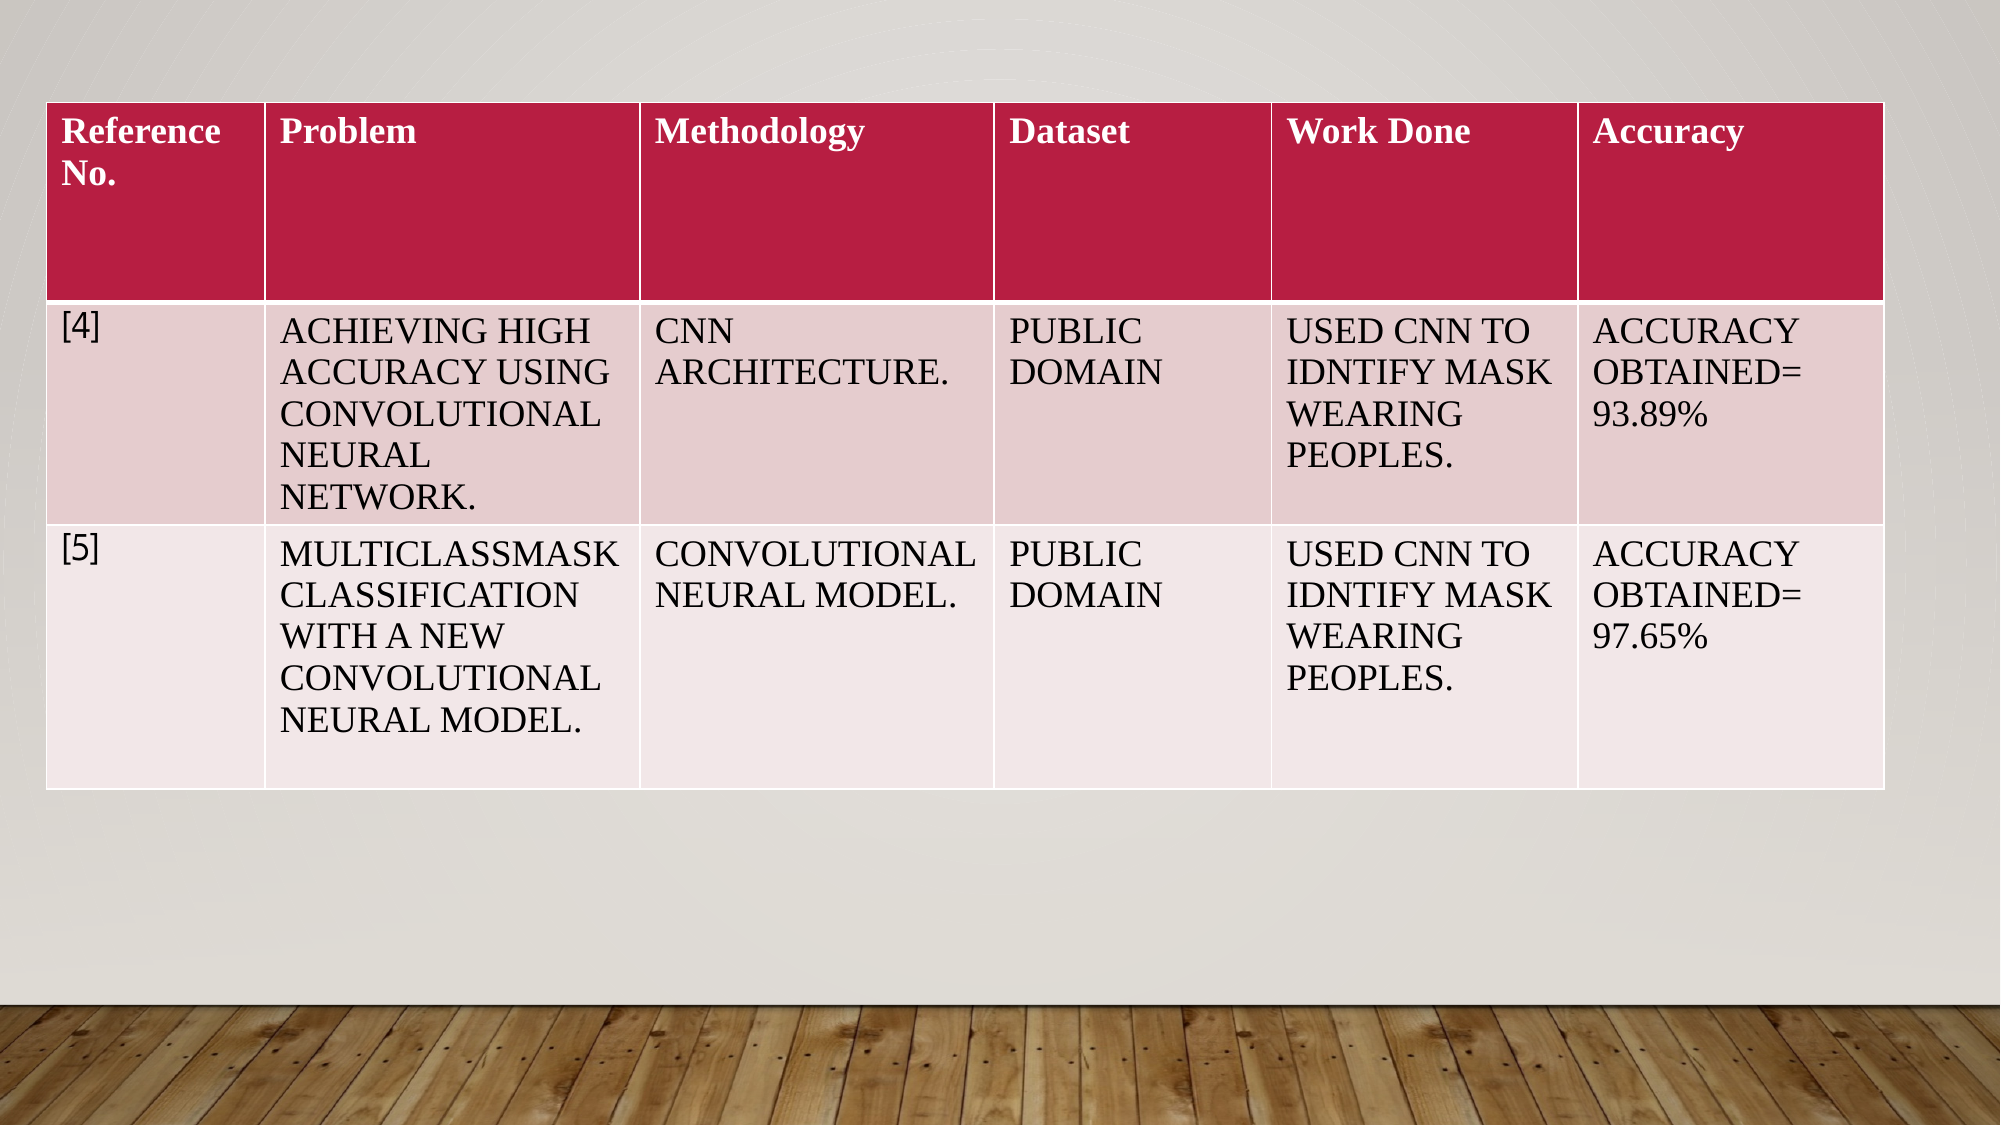

| Reference No. | Problem | Methodology | Dataset | Work Done | Accuracy |
| --- | --- | --- | --- | --- | --- |
| [4] | ACHIEVING HIGH ACCURACY USING CONVOLUTIONAL NEURAL NETWORK. | CNN ARCHITECTURE. | PUBLIC DOMAIN | USED CNN TO IDNTIFY MASK WEARING PEOPLES. | ACCURACY OBTAINED= 93.89% |
| [5] | MULTICLASSMASK CLASSIFICATION WITH A NEW CONVOLUTIONAL NEURAL MODEL. | CONVOLUTIONAL NEURAL MODEL. | PUBLIC DOMAIN | USED CNN TO IDNTIFY MASK WEARING PEOPLES. | ACCURACY OBTAINED= 97.65% |